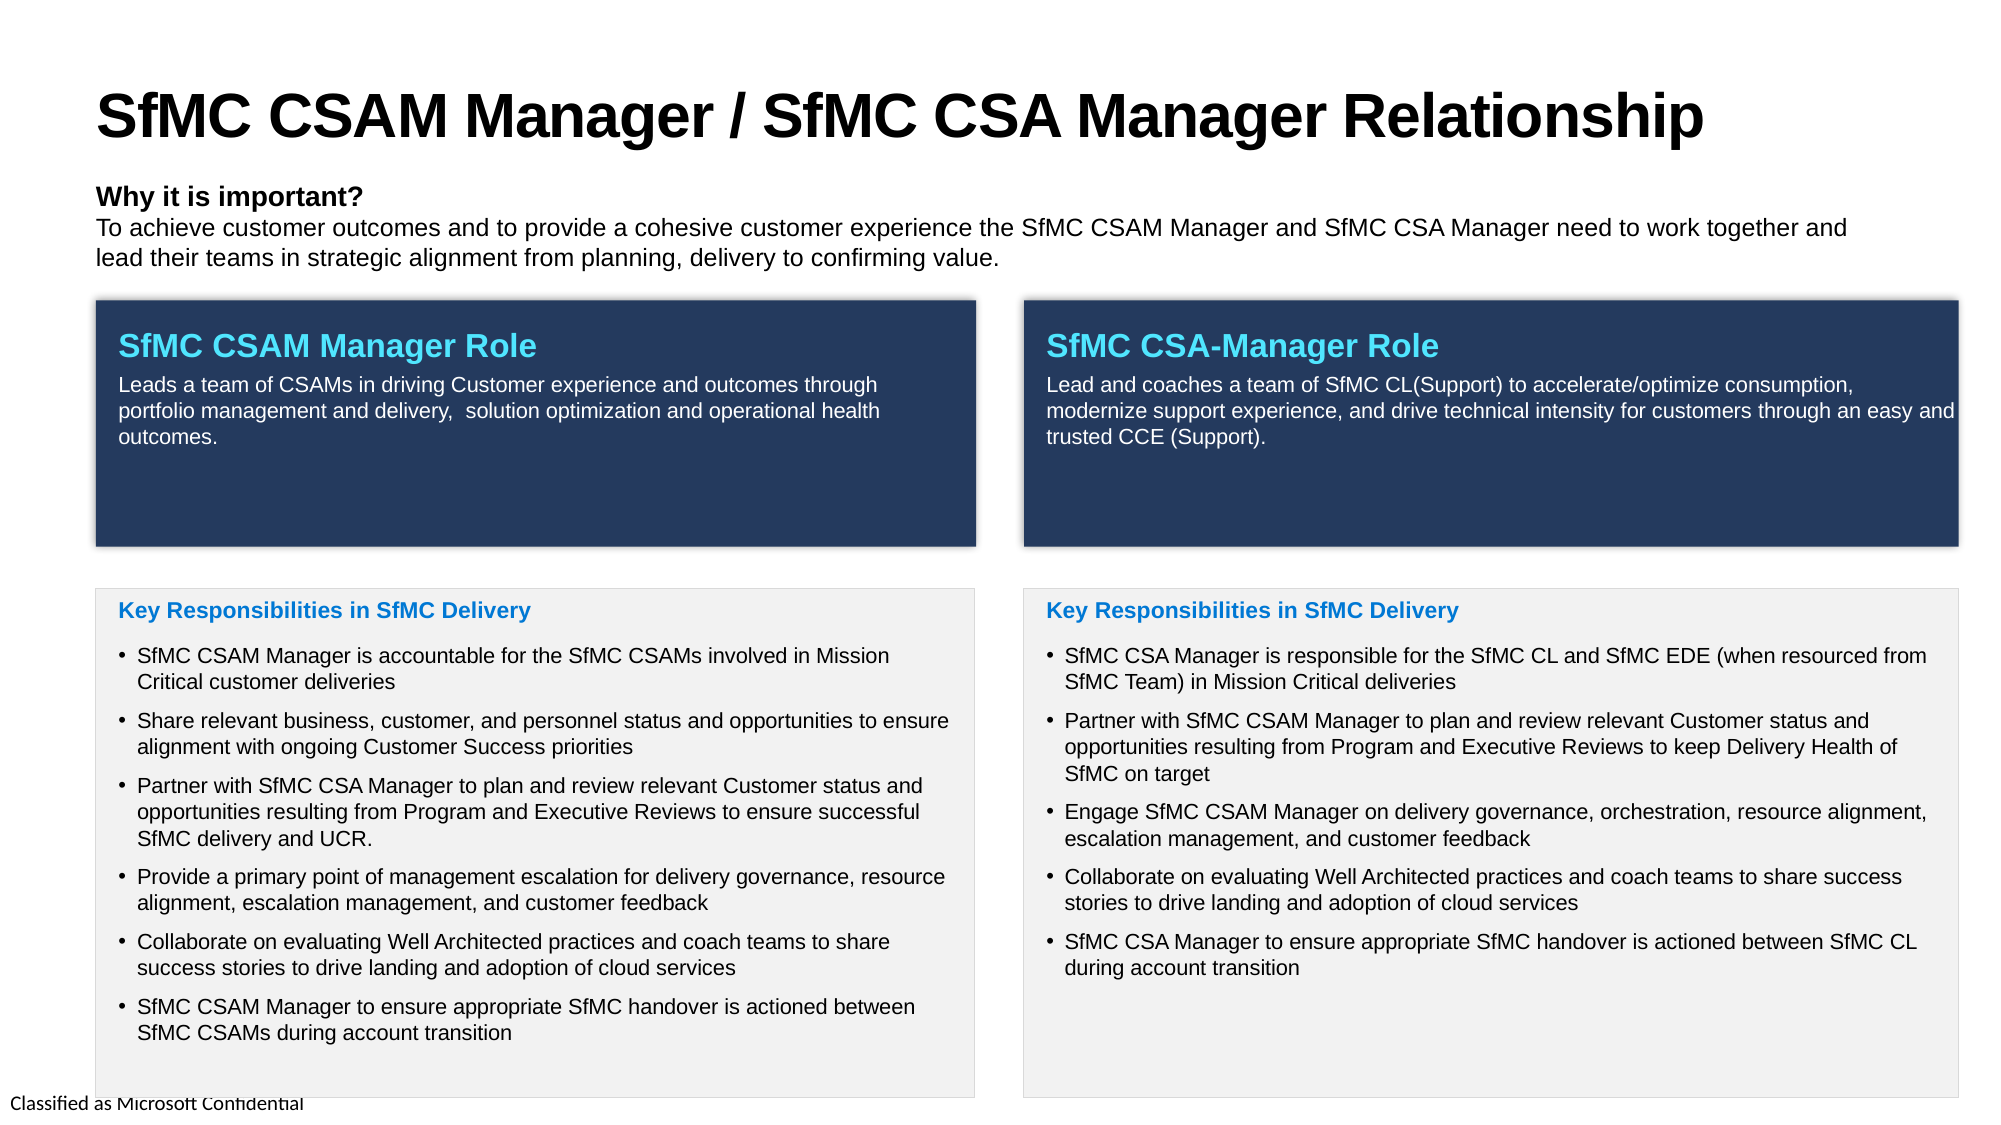

# SfMC CSAM Manager / SfMC CSA Manager Relationship
Why it is important?
To achieve customer outcomes and to provide a cohesive customer experience the SfMC CSAM Manager and SfMC CSA Manager need to work together and lead their teams in strategic alignment from planning, delivery to confirming value.
SfMC CSAM Manager Role
Leads a team of CSAMs in driving Customer experience and outcomes through portfolio management and delivery,  solution optimization and operational health outcomes.
SfMC CSA-Manager Role
Lead and coaches a team of SfMC CL(Support) to accelerate/optimize consumption, modernize support experience, and drive technical intensity for customers through an easy and trusted CCE (Support).
Key Responsibilities in SfMC Delivery
SfMC CSAM Manager is accountable for the SfMC CSAMs involved in Mission Critical customer deliveries
Share relevant business, customer, and personnel status and opportunities to ensure alignment with ongoing Customer Success priorities
Partner with SfMC CSA Manager to plan and review relevant Customer status and opportunities resulting from Program and Executive Reviews to ensure successful SfMC delivery and UCR.
Provide a primary point of management escalation for delivery governance, resource alignment, escalation management, and customer feedback
Collaborate on evaluating Well Architected practices and coach teams to share success stories to drive landing and adoption of cloud services
SfMC CSAM Manager to ensure appropriate SfMC handover is actioned between SfMC CSAMs during account transition
Key Responsibilities in SfMC Delivery
SfMC CSA Manager is responsible for the SfMC CL and SfMC EDE (when resourced from SfMC Team) in Mission Critical deliveries
Partner with SfMC CSAM Manager to plan and review relevant Customer status and opportunities resulting from Program and Executive Reviews to keep Delivery Health of SfMC on target
Engage SfMC CSAM Manager on delivery governance, orchestration, resource alignment, escalation management, and customer feedback
Collaborate on evaluating Well Architected practices and coach teams to share success stories to drive landing and adoption of cloud services
SfMC CSA Manager to ensure appropriate SfMC handover is actioned between SfMC CL during account transition